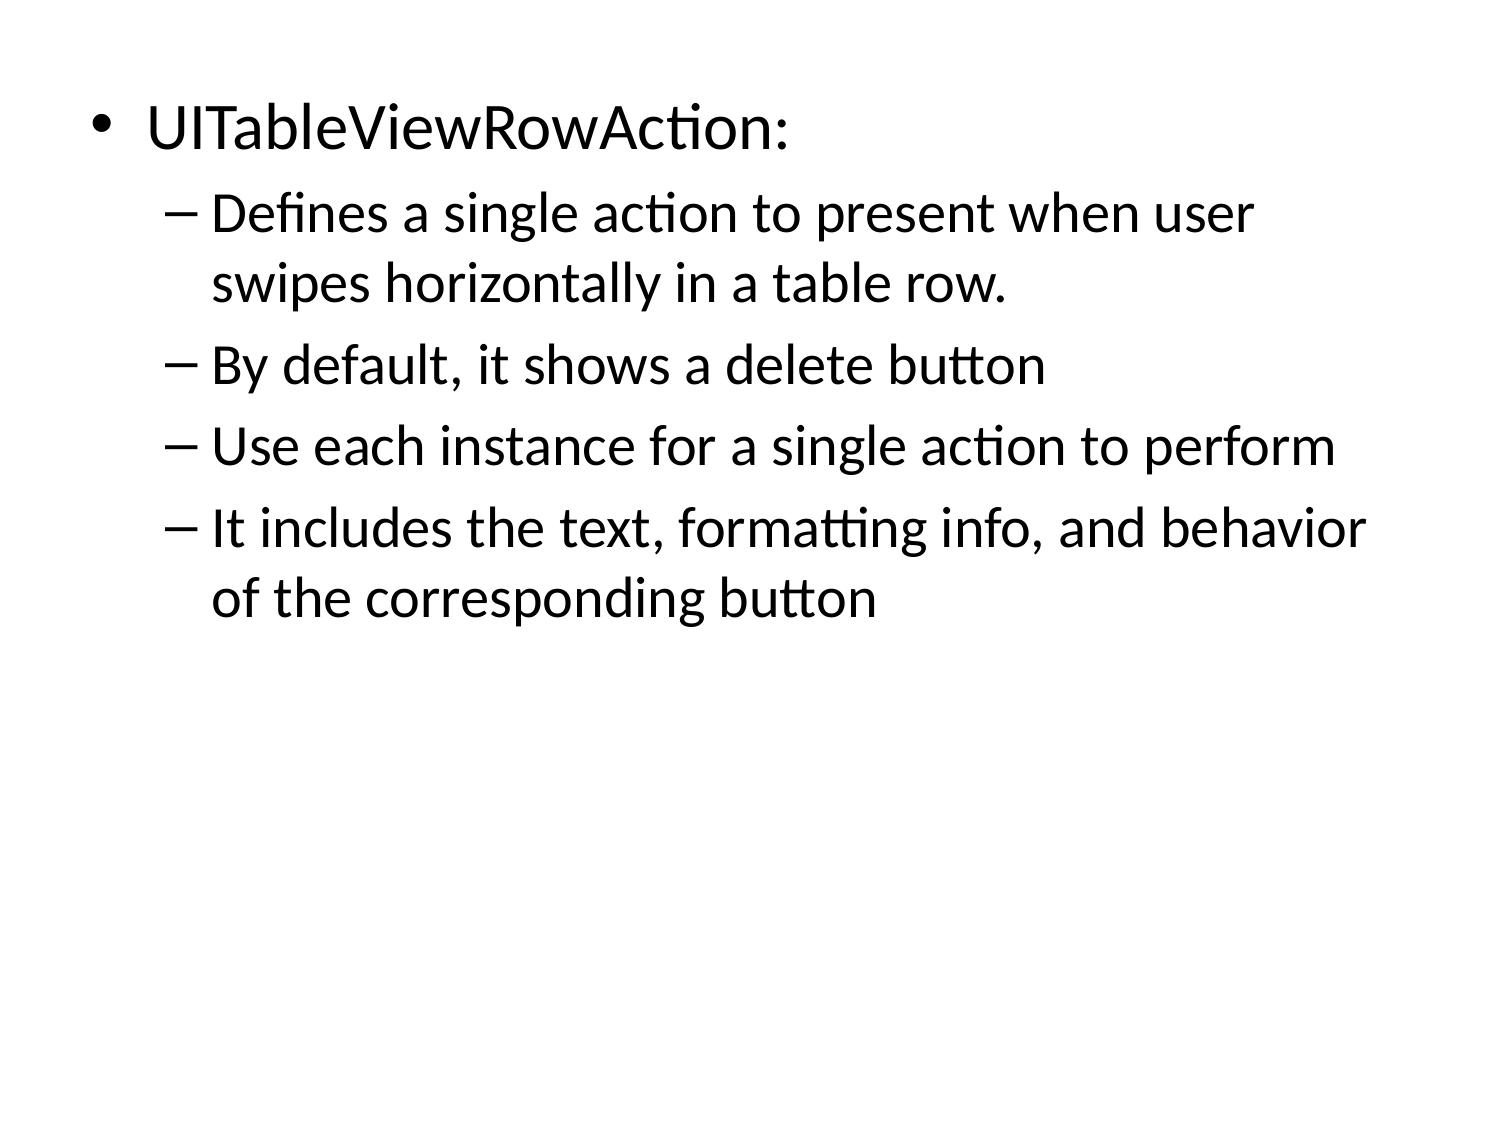

UITableViewRowAction:
Defines a single action to present when user swipes horizontally in a table row.
By default, it shows a delete button
Use each instance for a single action to perform
It includes the text, formatting info, and behavior of the corresponding button